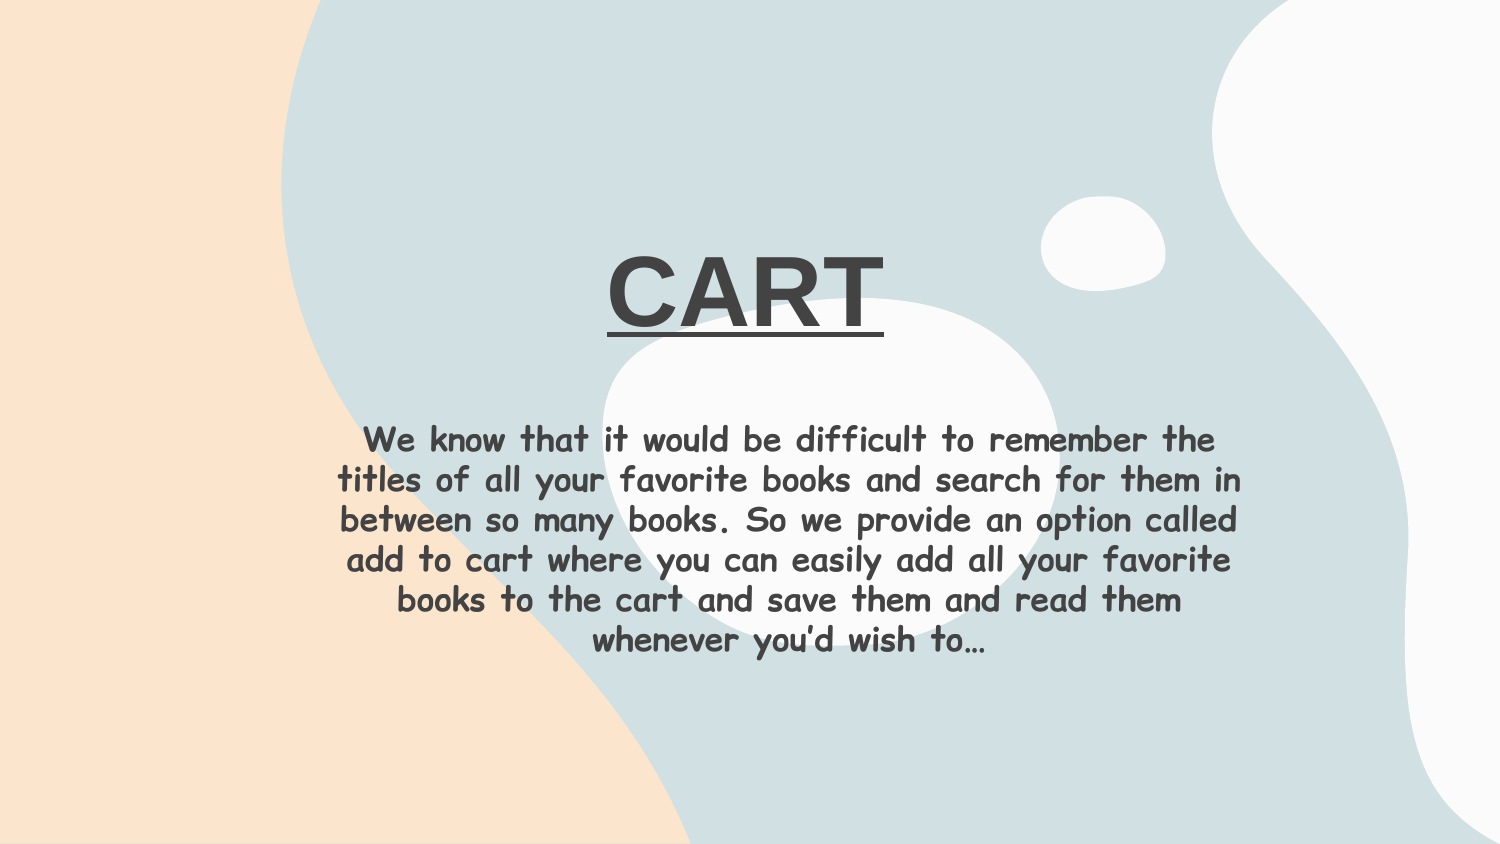

# CART
We know that it would be difficult to remember the titles of all your favorite books and search for them in between so many books. So we provide an option called add to cart where you can easily add all your favorite books to the cart and save them and read them whenever you’d wish to…